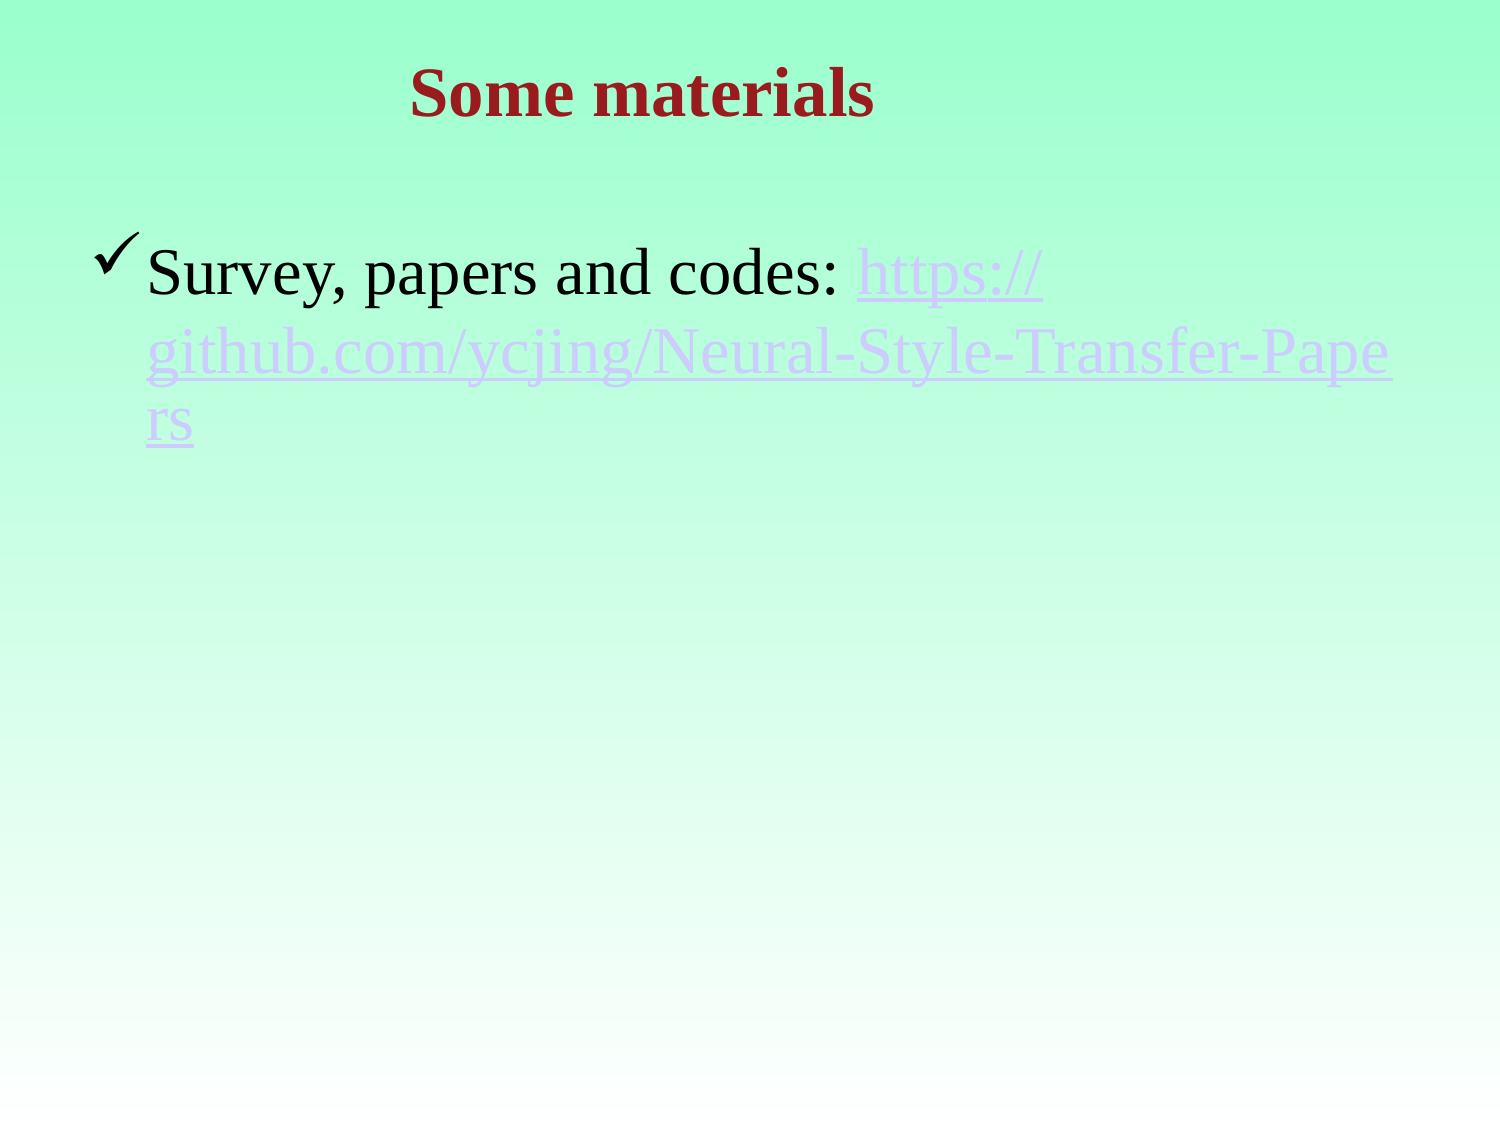

# Some materials
Survey, papers and codes: https://github.com/ycjing/Neural-Style-Transfer-Papers